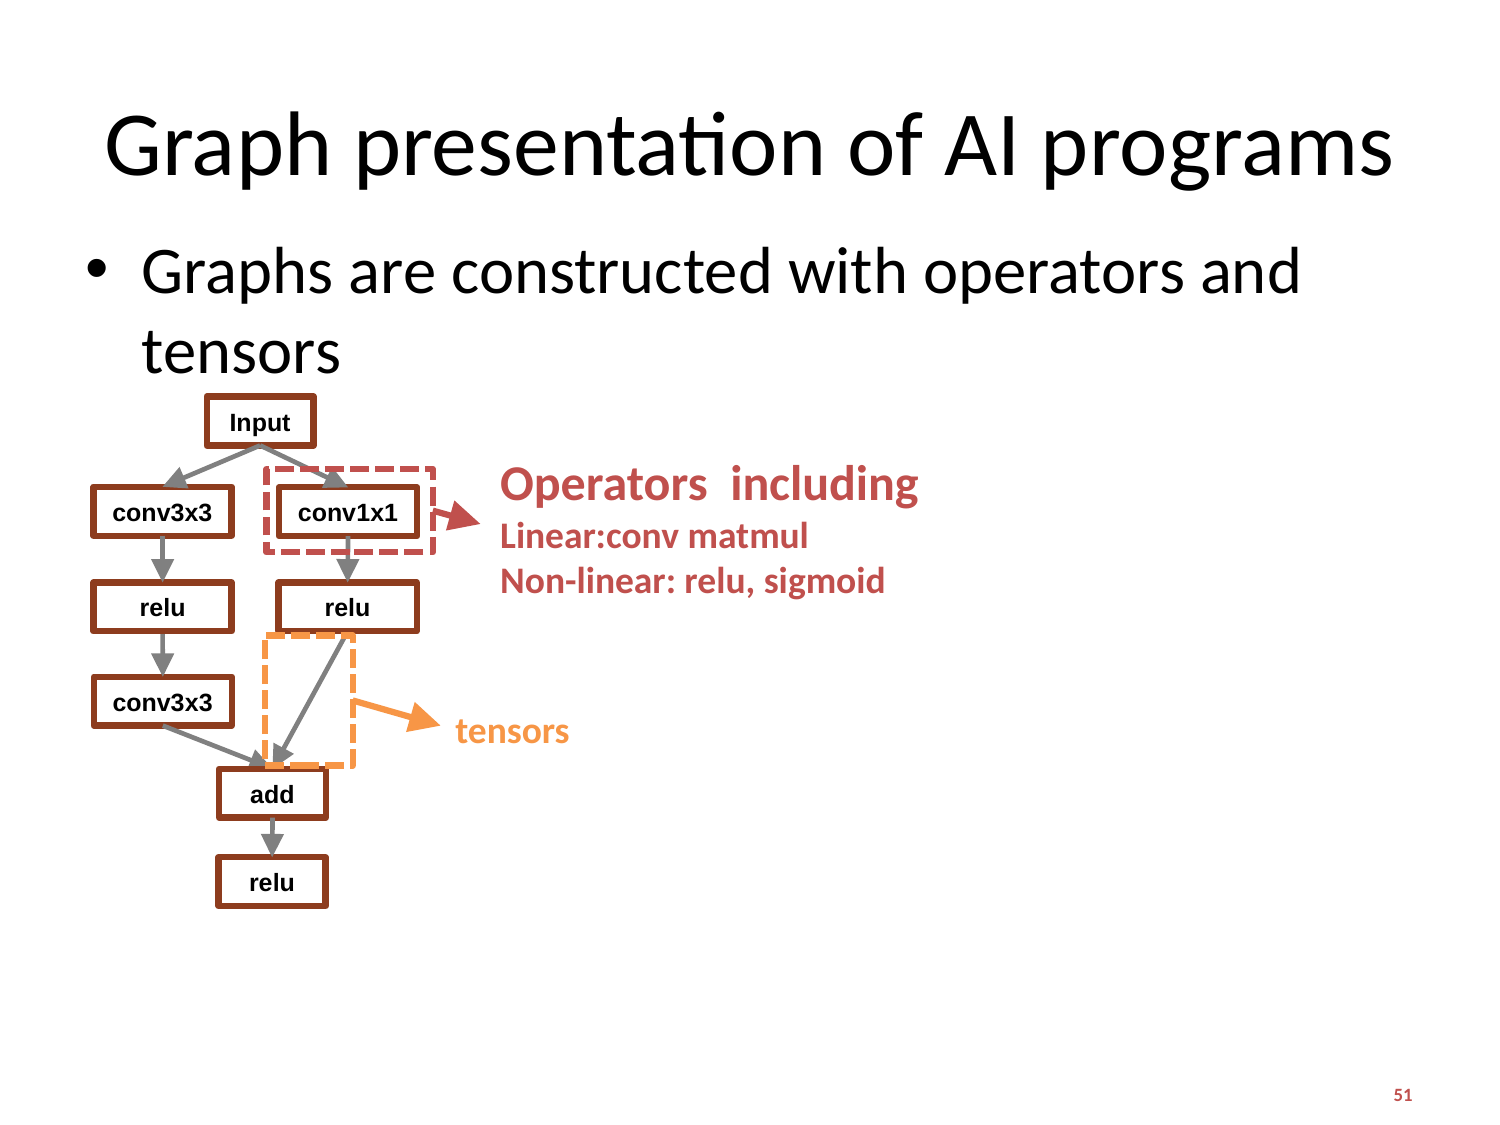

# Graph presentation of AI programs
Graphs are constructed with operators and tensors
Input
Operators  including
Linear:conv matmul
Non-linear: relu, sigmoid

conv3x3
conv1x1
relu
relu

tensors
conv3x3
add
relu
51
51